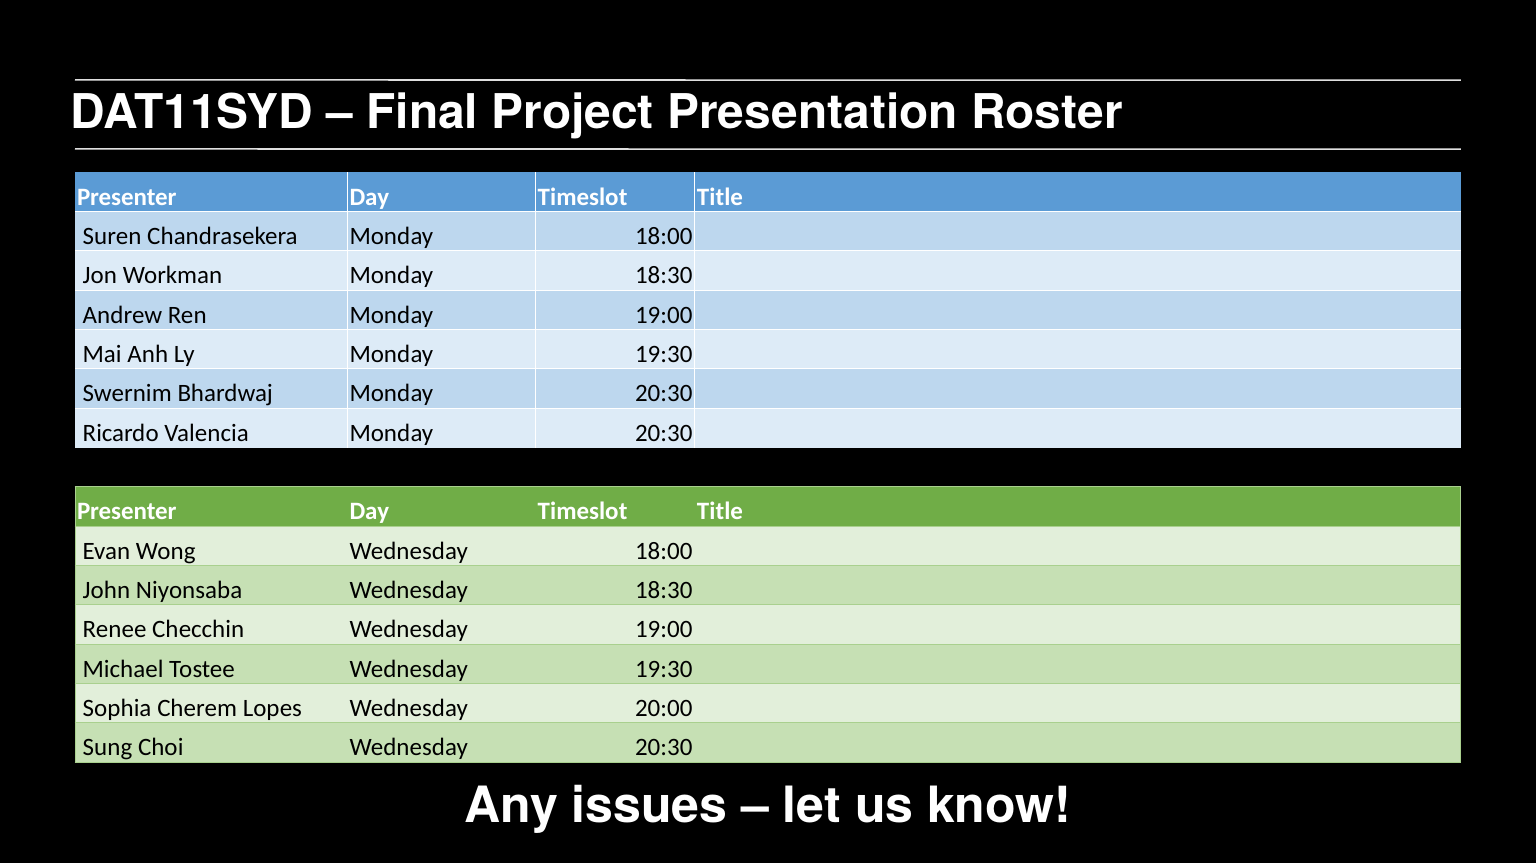

DAT11SYD – Final Project Presentation Roster

| Presenter | Day | Timeslot | Title |
| --- | --- | --- | --- |
| Suren Chandrasekera | Monday | 18:00 |  |
| Jon Workman | Monday | 18:30 |  |
| Andrew Ren | Monday | 19:00 |  |
| Mai Anh Ly | Monday | 19:30 |  |
| Swernim Bhardwaj | Monday | 20:30 |  |
| Ricardo Valencia | Monday | 20:30 |  |
|  |  |  |  |
| Presenter | Day | Timeslot | Title |
| Evan Wong | Wednesday | 18:00 |  |
| John Niyonsaba | Wednesday | 18:30 |  |
| Renee Checchin | Wednesday | 19:00 |  |
| Michael Tostee | Wednesday | 19:30 |  |
| Sophia Cherem Lopes | Wednesday | 20:00 |  |
| Sung Choi | Wednesday | 20:30 |  |
Any issues – let us know!